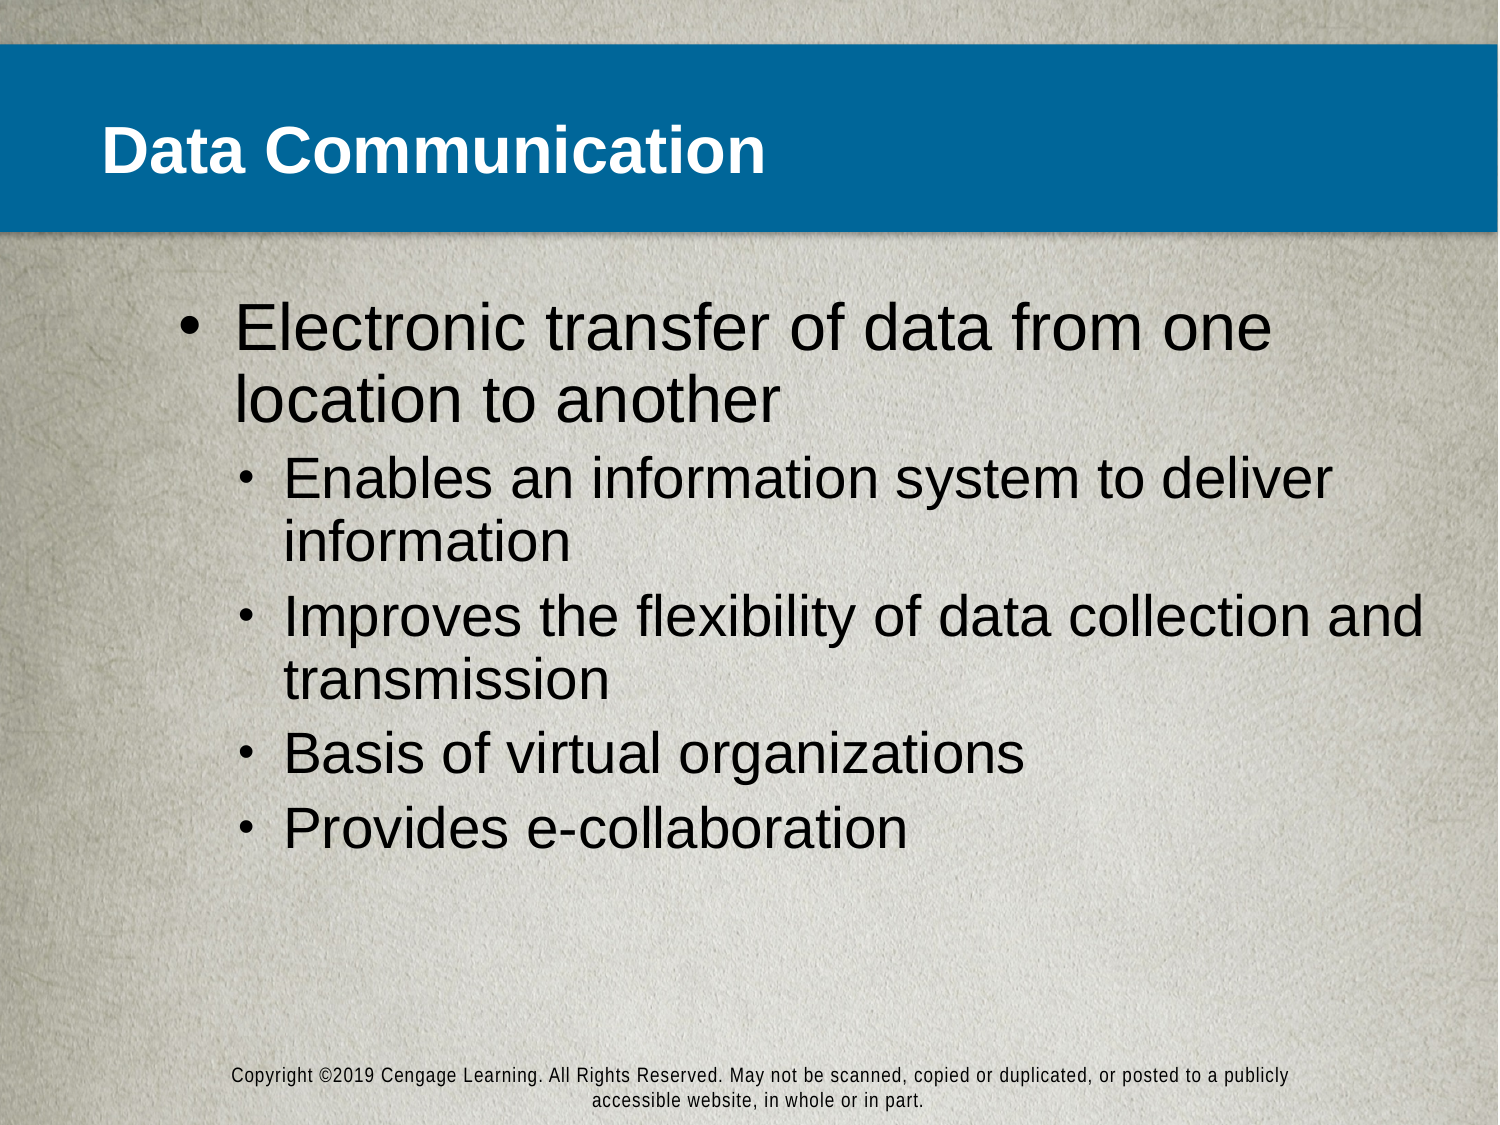

# Data Communication
Electronic transfer of data from one location to another
Enables an information system to deliver information
Improves the flexibility of data collection and transmission
Basis of virtual organizations
Provides e-collaboration